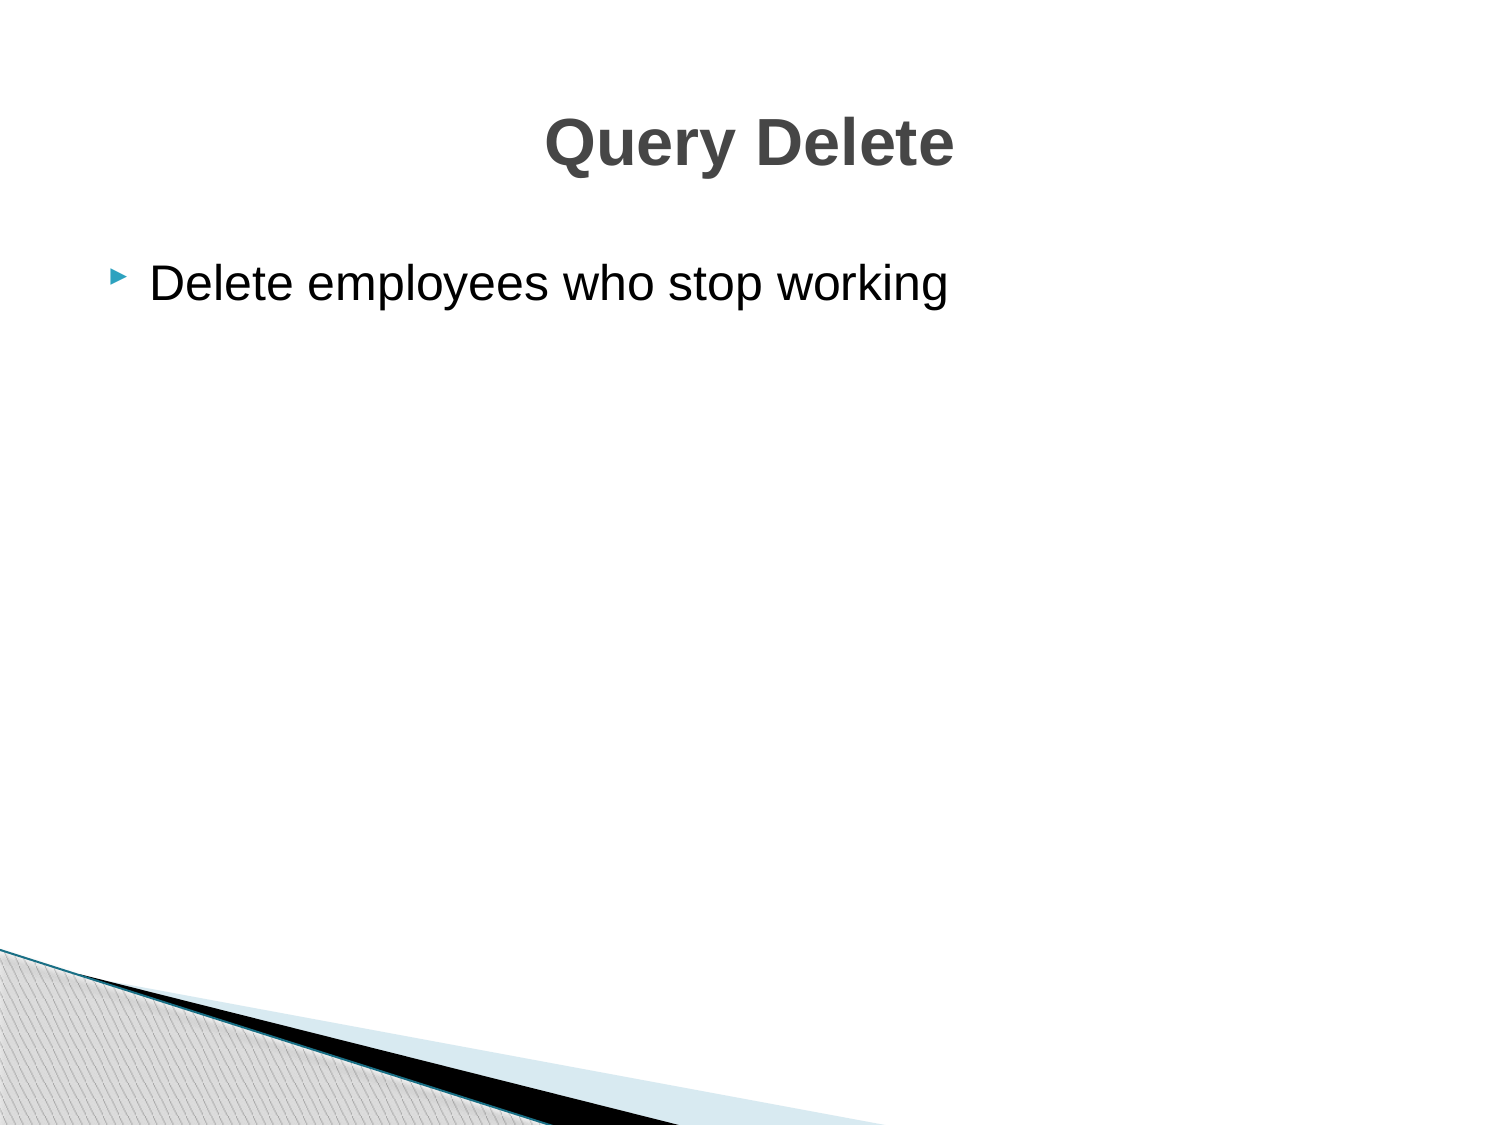

# Query Delete
Delete employees who stop working